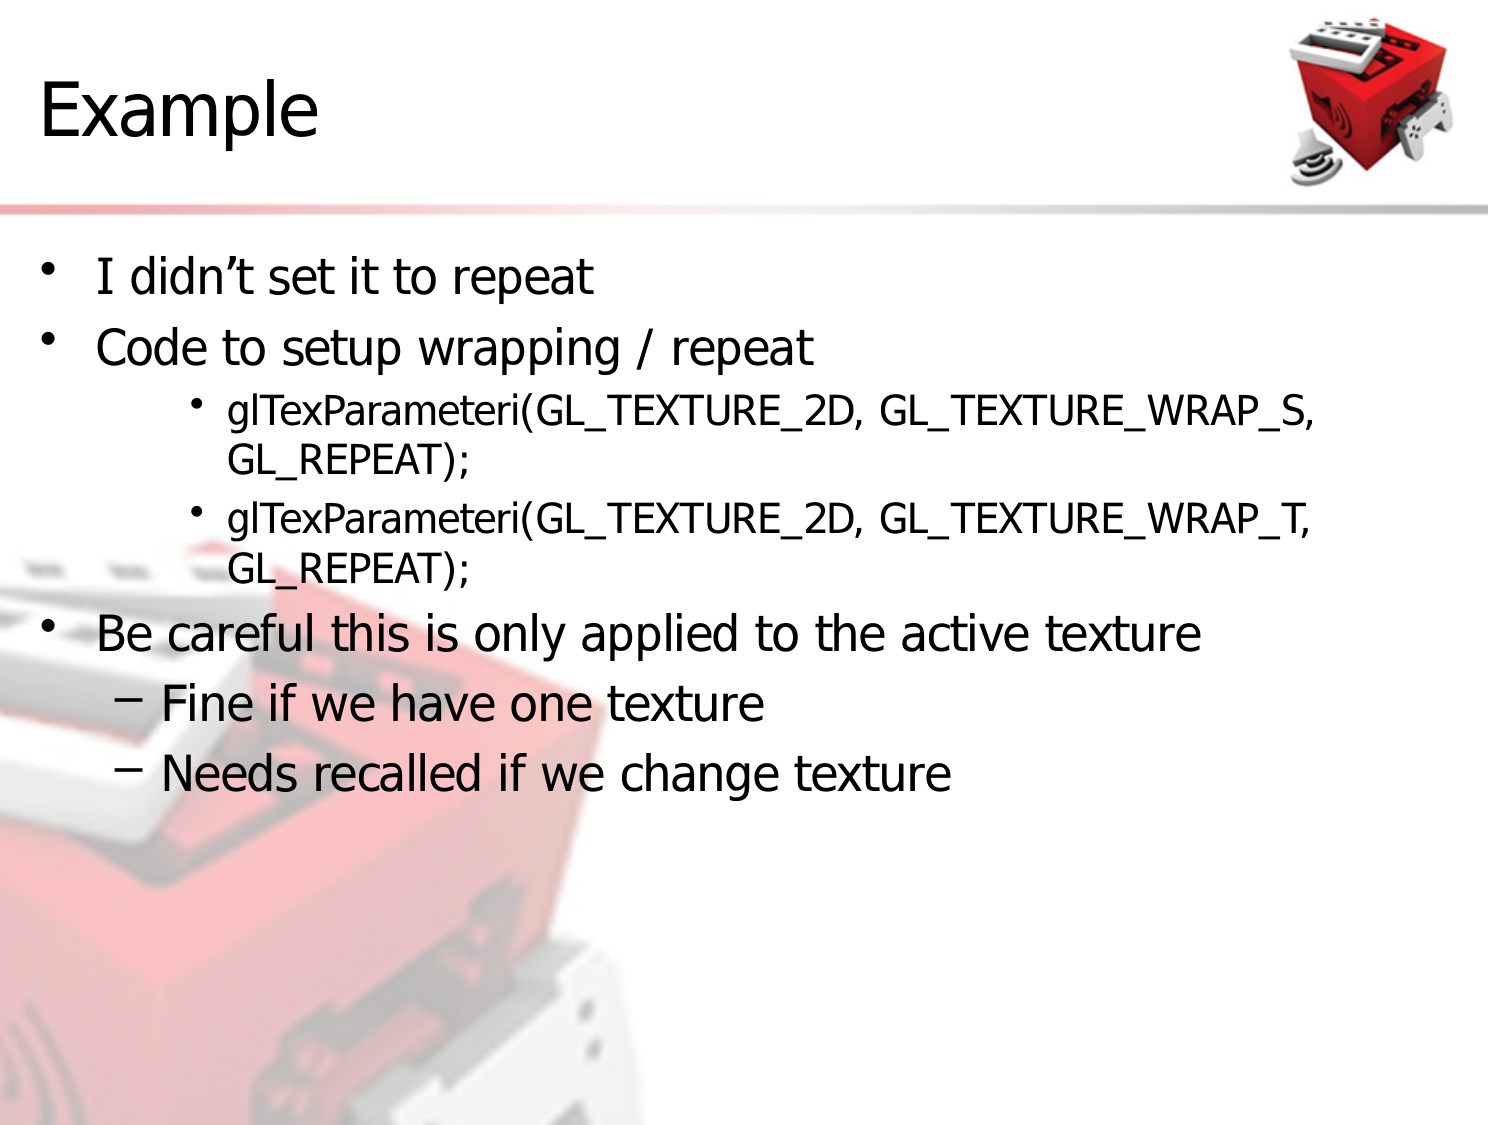

# Example
I didn’t set it to repeat
Code to setup wrapping / repeat
glTexParameteri(GL_TEXTURE_2D, GL_TEXTURE_WRAP_S, GL_REPEAT);
glTexParameteri(GL_TEXTURE_2D, GL_TEXTURE_WRAP_T, GL_REPEAT);
Be careful this is only applied to the active texture
Fine if we have one texture
Needs recalled if we change texture